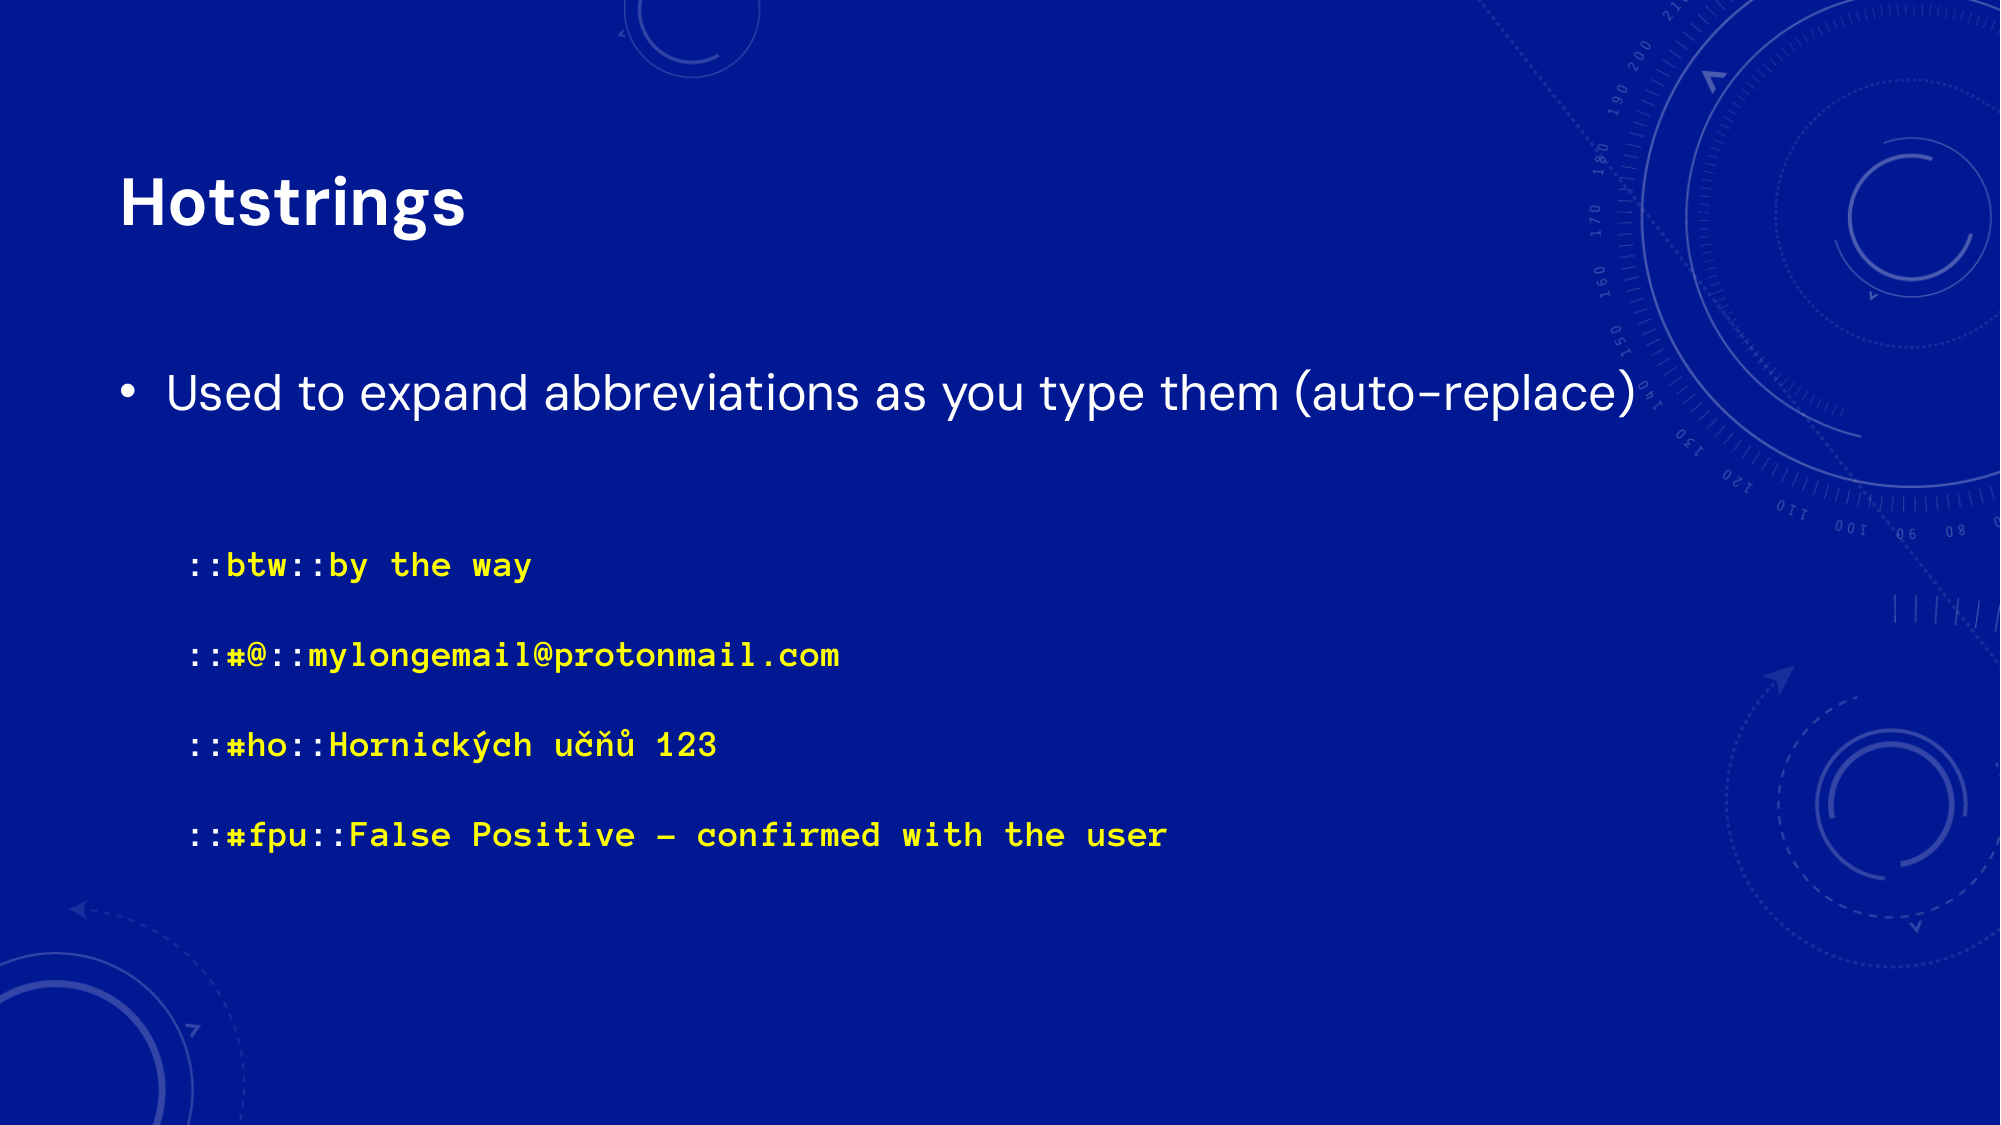

Hotstrings

Used to expand abbreviations as you type them (auto-replace)

::btw::by the way

::#@::mylongemail@protonmail.com

::#ho::Hornických učňů 123

::#fpu::False Positive - confirmed with the user